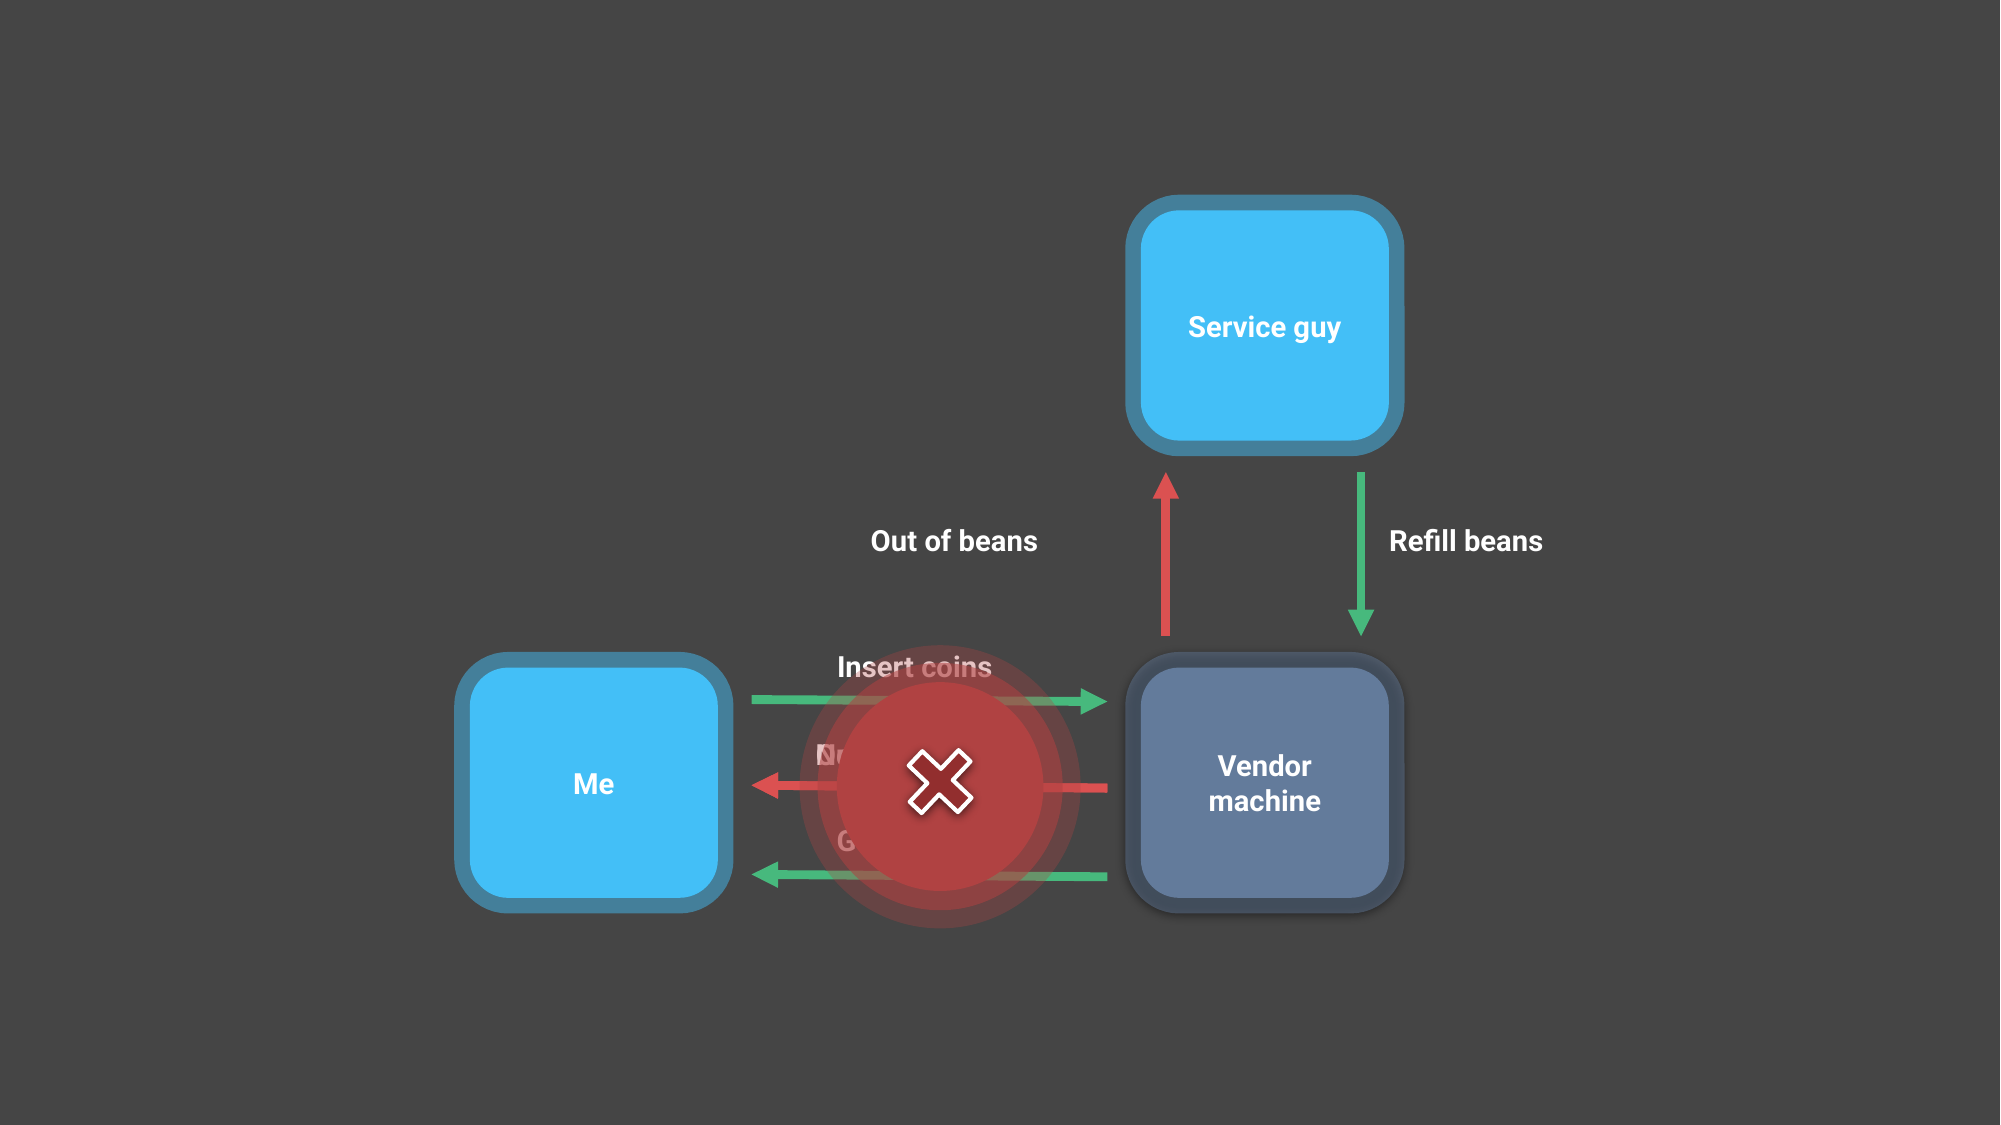

Service guy
Refill beans
Out of beans
Insert coins
Me
Vendor machine

Need more coins
Out of beans!
Gets coffee